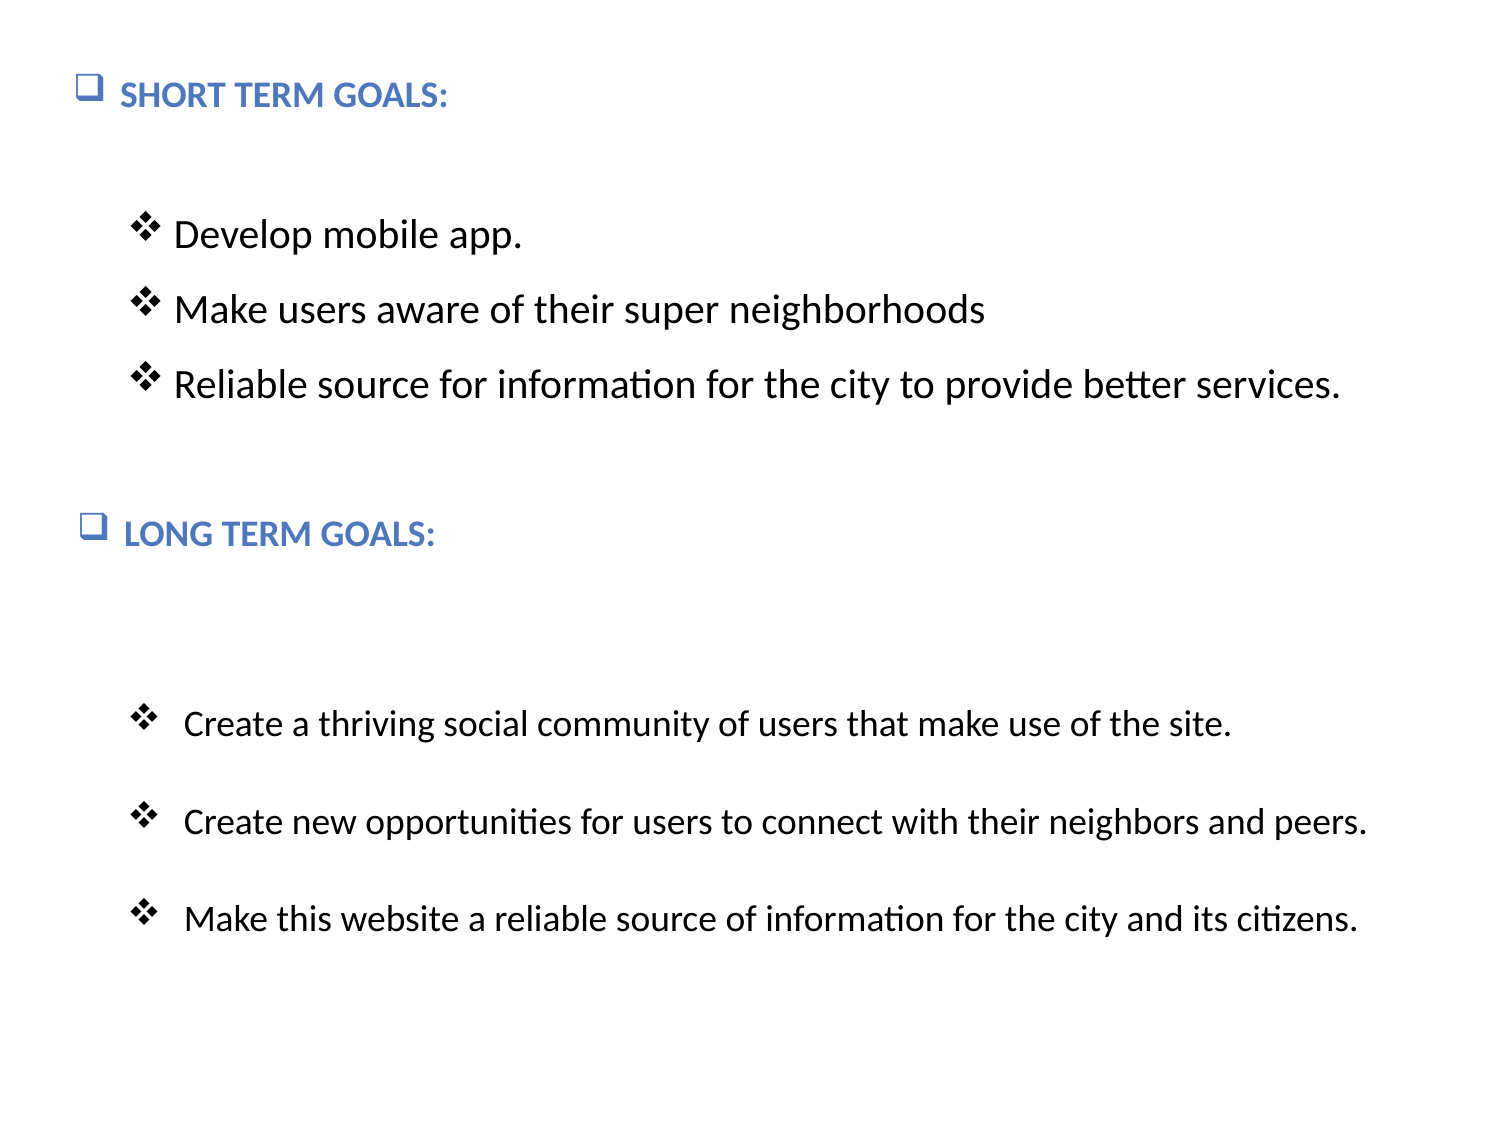

Short term goals:
Develop mobile app.
Make users aware of their super neighborhoods
Reliable source for information for the city to provide better services.
Long term goals:
Create a thriving social community of users that make use of the site.
Create new opportunities for users to connect with their neighbors and peers.
Make this website a reliable source of information for the city and its citizens.